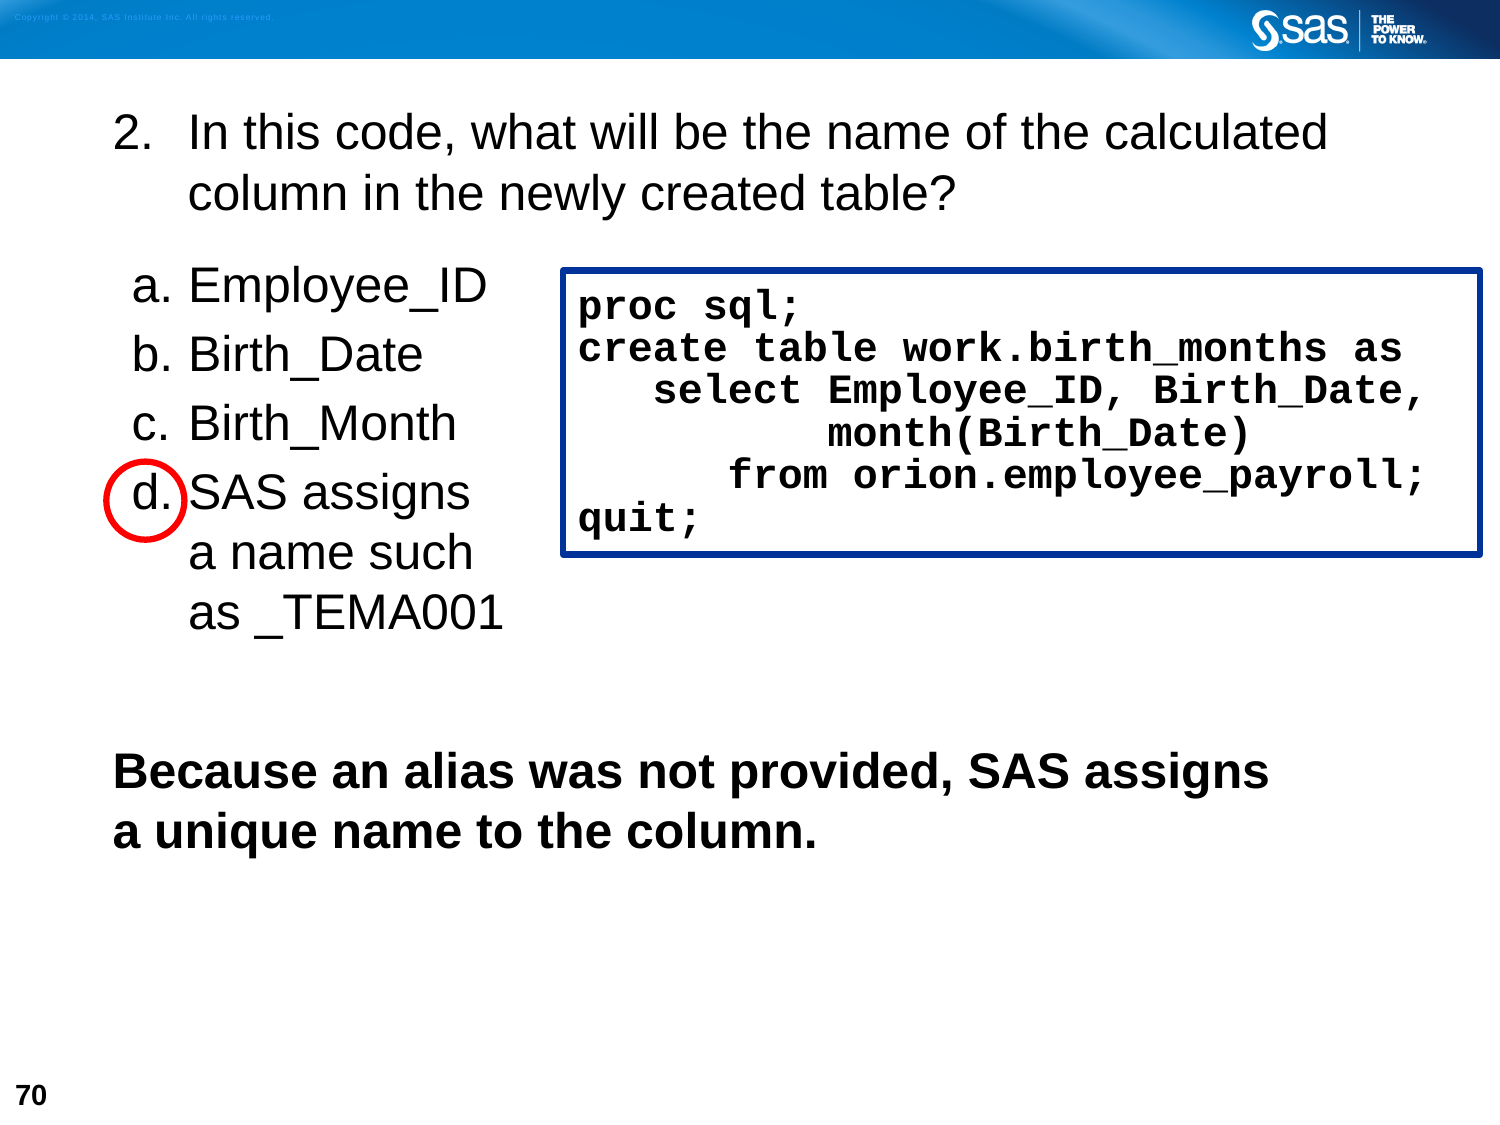

In this code, what will be the name of the calculated column in the newly created table?

Employee_ID
Birth_Date
Birth_Month
SAS assigns
a name such
as _TEMA001

Because an alias was not provided, SAS assigns
a unique name to the column.

proc sql;
create table work.birth_months as
   select Employee_ID, Birth_Date,
          month(Birth_Date)
      from orion.employee_payroll;
quit;